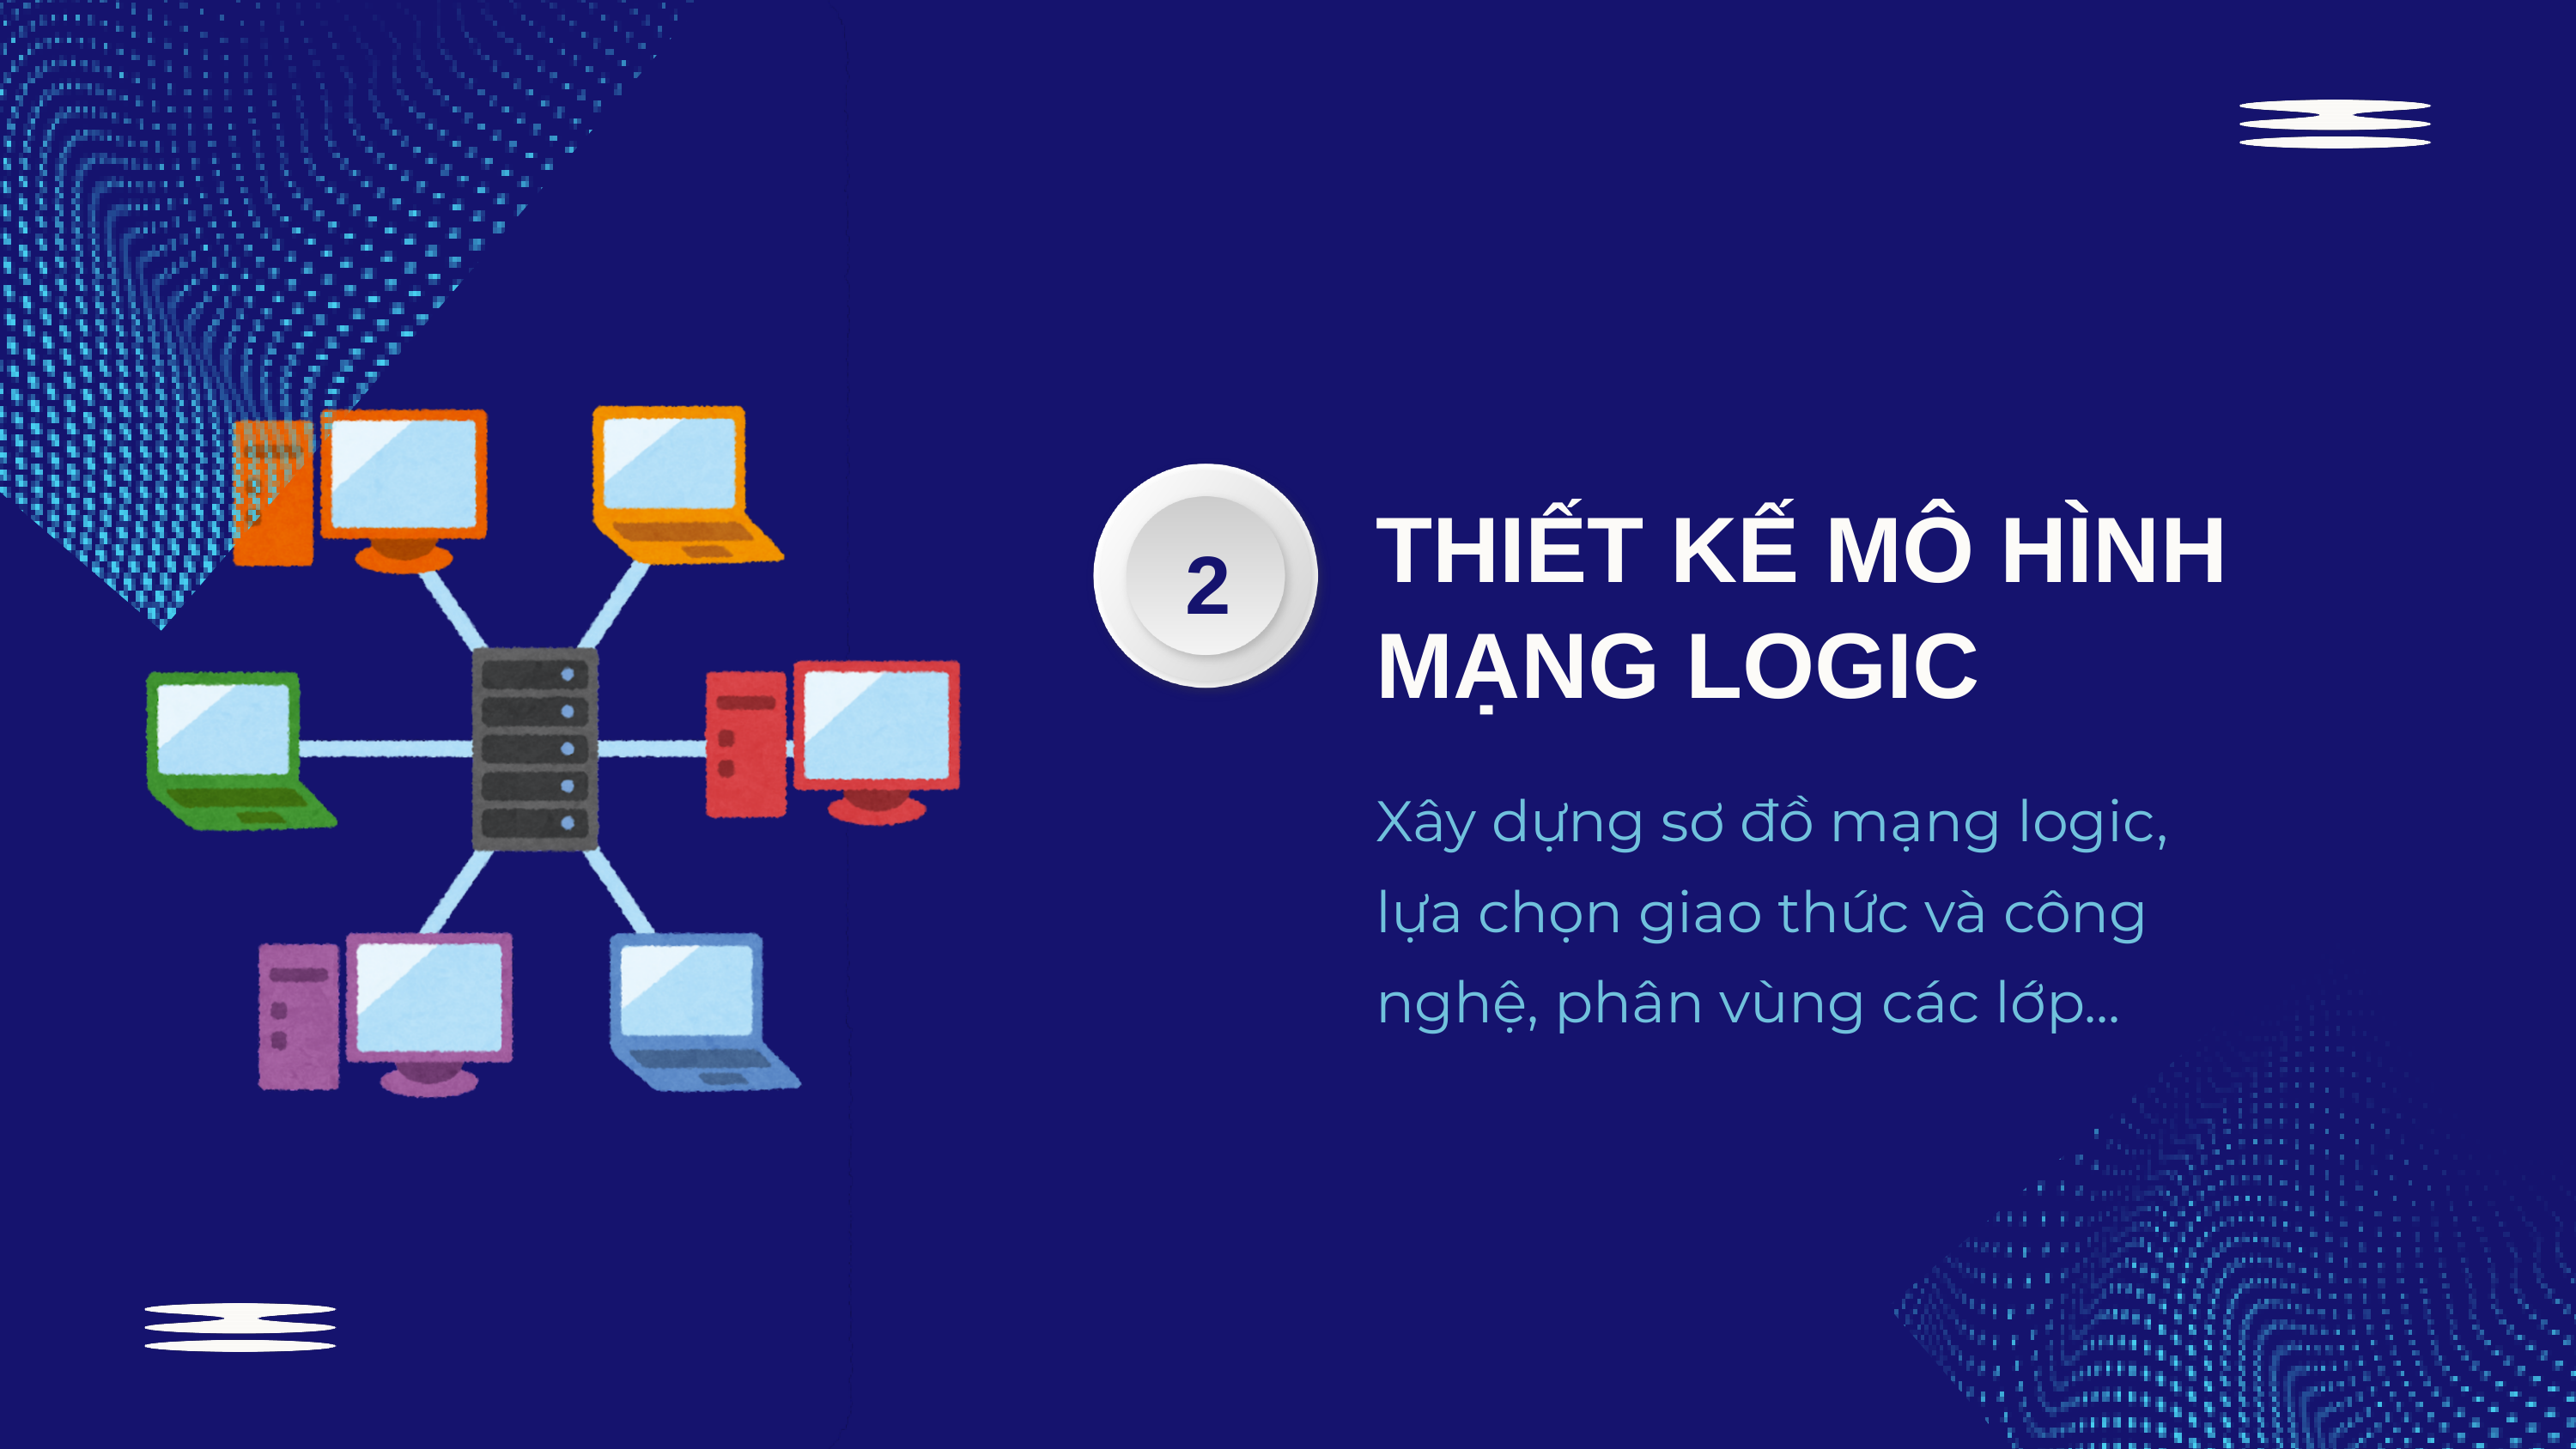

THIẾT KẾ MÔ HÌNH MẠNG LOGIC
2
Xây dựng sơ đồ mạng logic, lựa chọn giao thức và công nghệ, phân vùng các lớp...